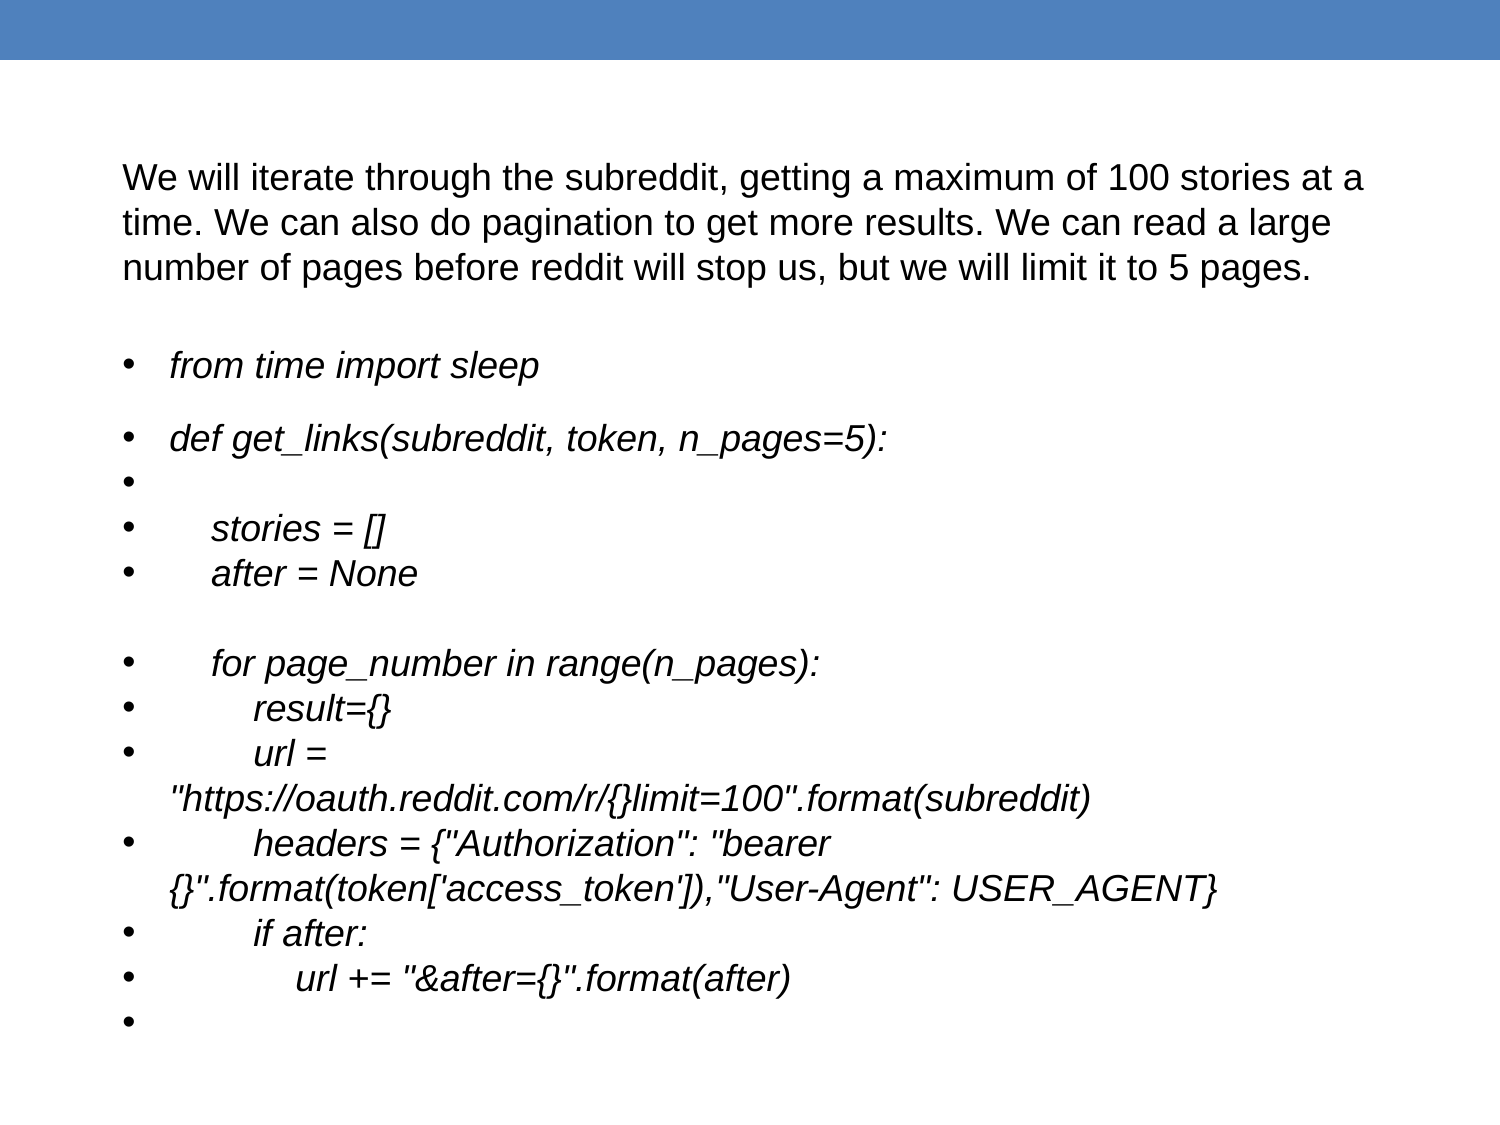

We will iterate through the subreddit, getting a maximum of 100 stories at a time. We can also do pagination to get more results. We can read a large number of pages before reddit will stop us, but we will limit it to 5 pages.
from time import sleep
def get_links(subreddit, token, n_pages=5):

    stories = []
    after = None

    for page_number in range(n_pages):
        result={}
        url = "https://oauth.reddit.com/r/{}limit=100".format(subreddit)
        headers = {"Authorization": "bearer {}".format(token['access_token']),"User-Agent": USER_AGENT}
        if after:
            url += "&after={}".format(after)